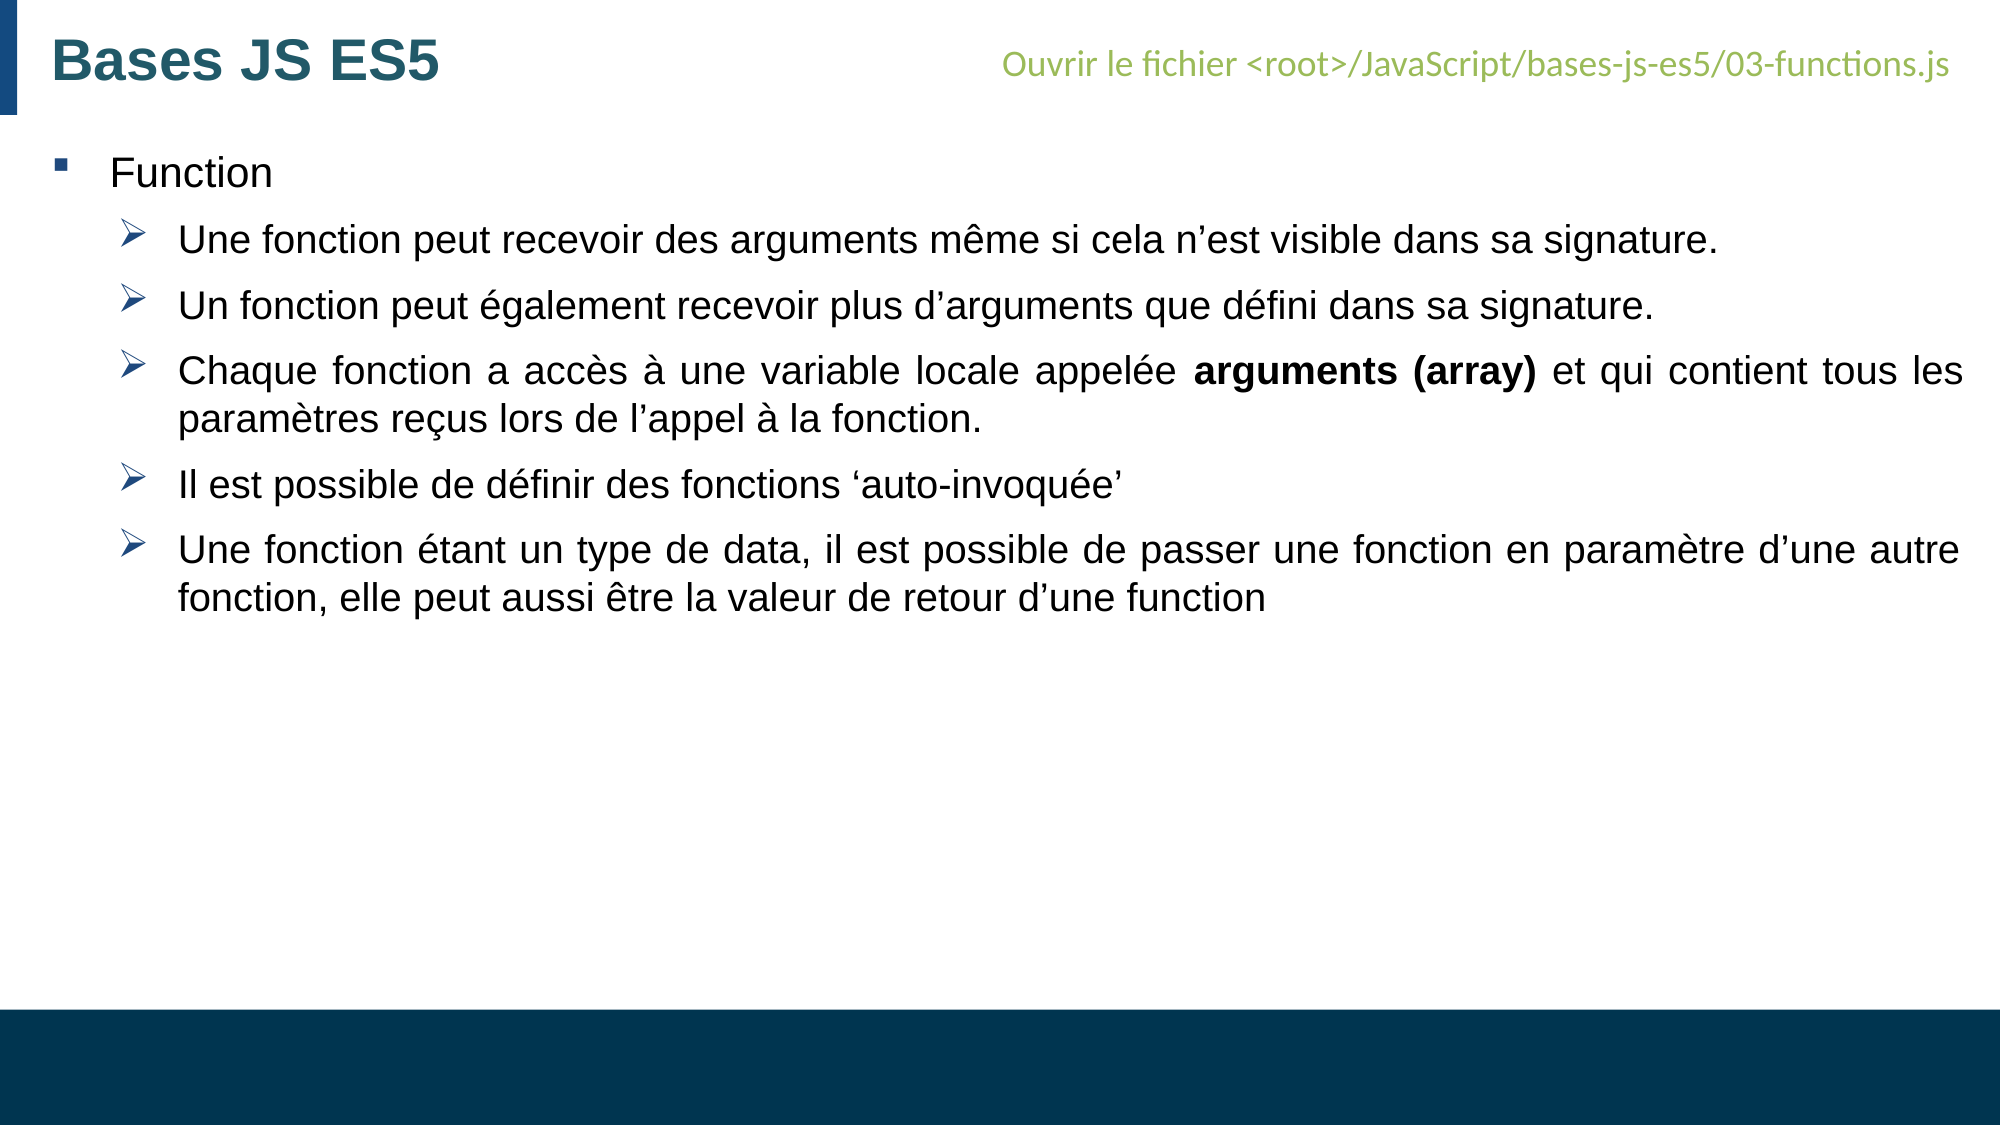

# Bases JS ES5
Ouvrir le fichier <root>/JavaScript/bases-js-es5/03-functions.js
Function
Une fonction peut recevoir des arguments même si cela n’est visible dans sa signature.
Un fonction peut également recevoir plus d’arguments que défini dans sa signature.
Chaque fonction a accès à une variable locale appelée arguments (array) et qui contient tous les paramètres reçus lors de l’appel à la fonction.
Il est possible de définir des fonctions ‘auto-invoquée’
Une fonction étant un type de data, il est possible de passer une fonction en paramètre d’une autre fonction, elle peut aussi être la valeur de retour d’une function